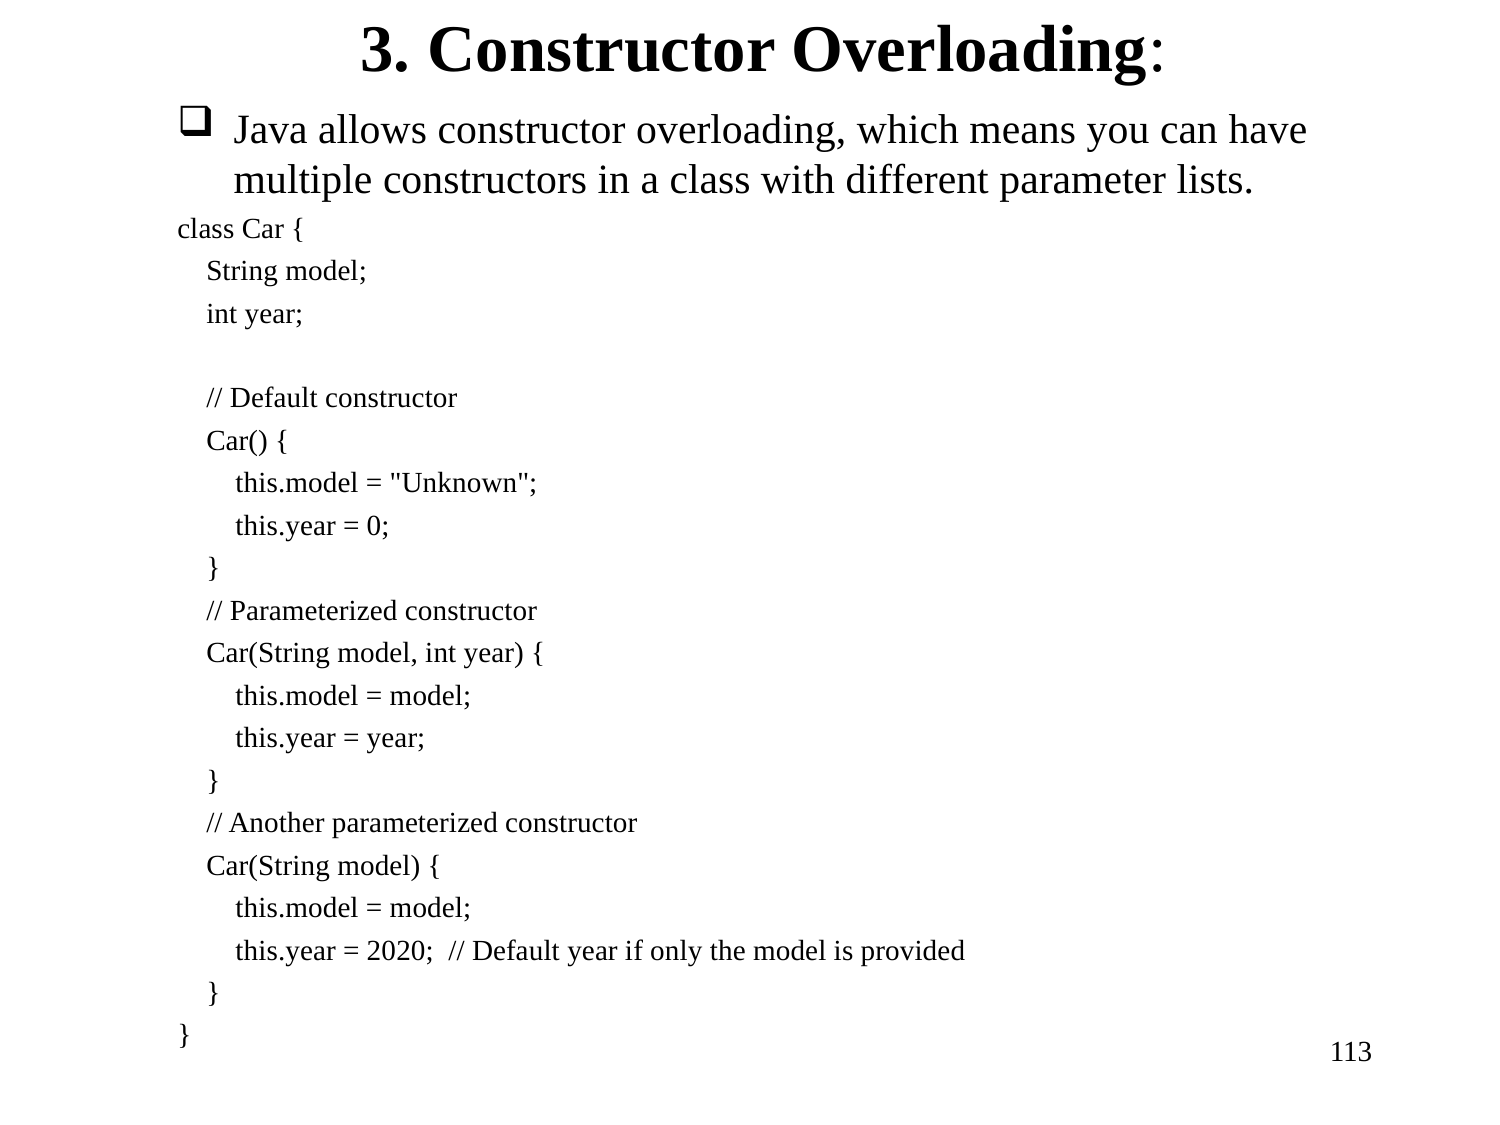

# 3. Constructor Overloading:
Java allows constructor overloading, which means you can have multiple constructors in a class with different parameter lists.
class Car {
    String model;
    int year;

    // Default constructor
    Car() {
        this.model = "Unknown";
        this.year = 0;
    }
    // Parameterized constructor
    Car(String model, int year) {
        this.model = model;
        this.year = year;
    }
    // Another parameterized constructor
    Car(String model) {
        this.model = model;
        this.year = 2020;  // Default year if only the model is provided
    }
}

113